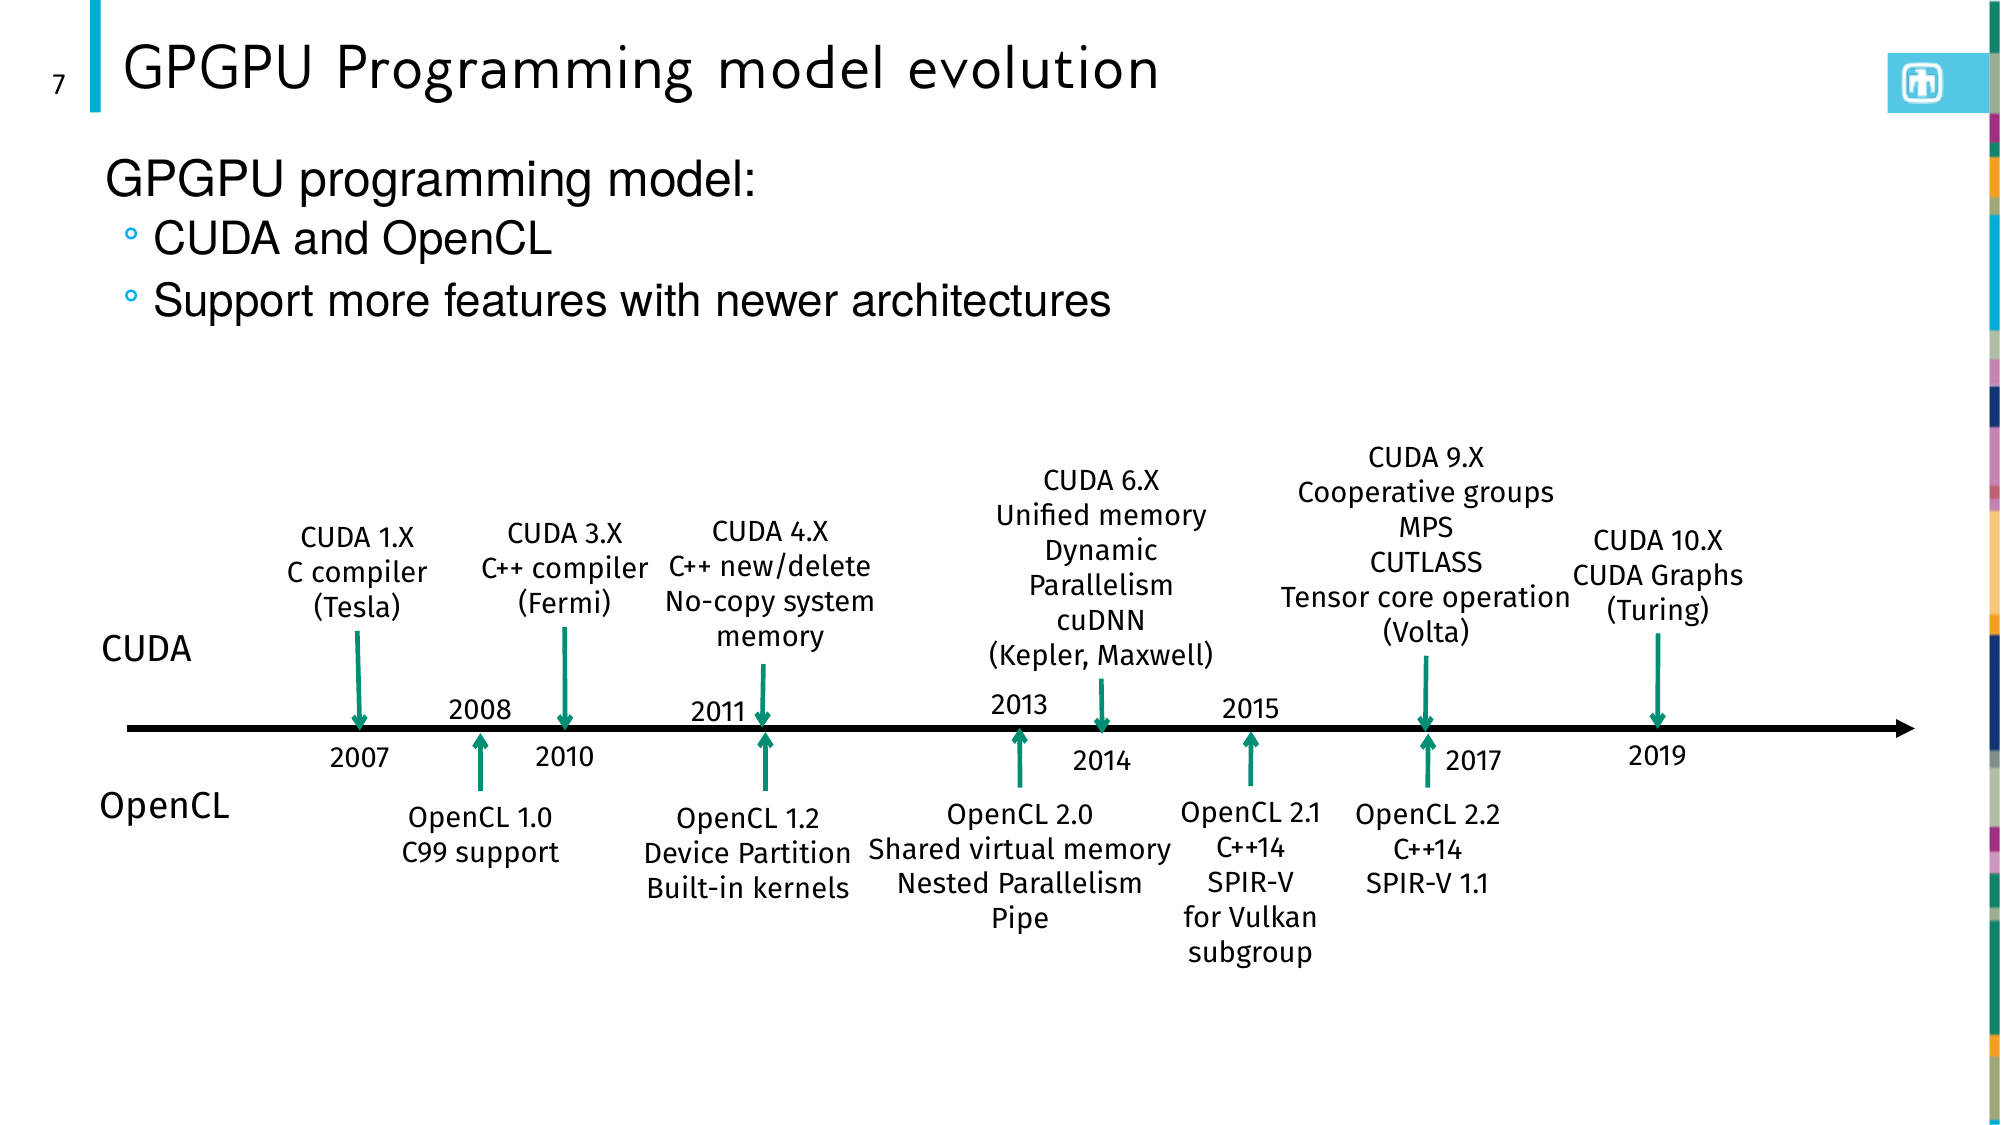

# GPGPU Programming model evolution
7
GPGPU programming model:
CUDA and OpenCL
Support more features with newer architectures

CUDA 9.X
Cooperative groups
MPS
CUTLASS
Tensor core operation
(Volta)
CUDA 6.X
Unified memory
Dynamic Parallelism
cuDNN
(Kepler, Maxwell)
CUDA 4.X
C++ new/delete
No-copy system memory
CUDA 3.X
C++ compiler
(Fermi)
CUDA 1.X
C compiler
(Tesla)
CUDA 10.X
CUDA Graphs
(Turing)
CUDA
2013
2015
2008
2011
2019
2010
2007
2014
2017
OpenCL
OpenCL 2.1
C++14
SPIR-V
for Vulkan
subgroup
OpenCL 2.2
C++14
SPIR-V 1.1
OpenCL 2.0
Shared virtual memory
Nested Parallelism
Pipe
OpenCL 1.0
C99 support

OpenCL 1.2
Device Partition
Built-in kernels